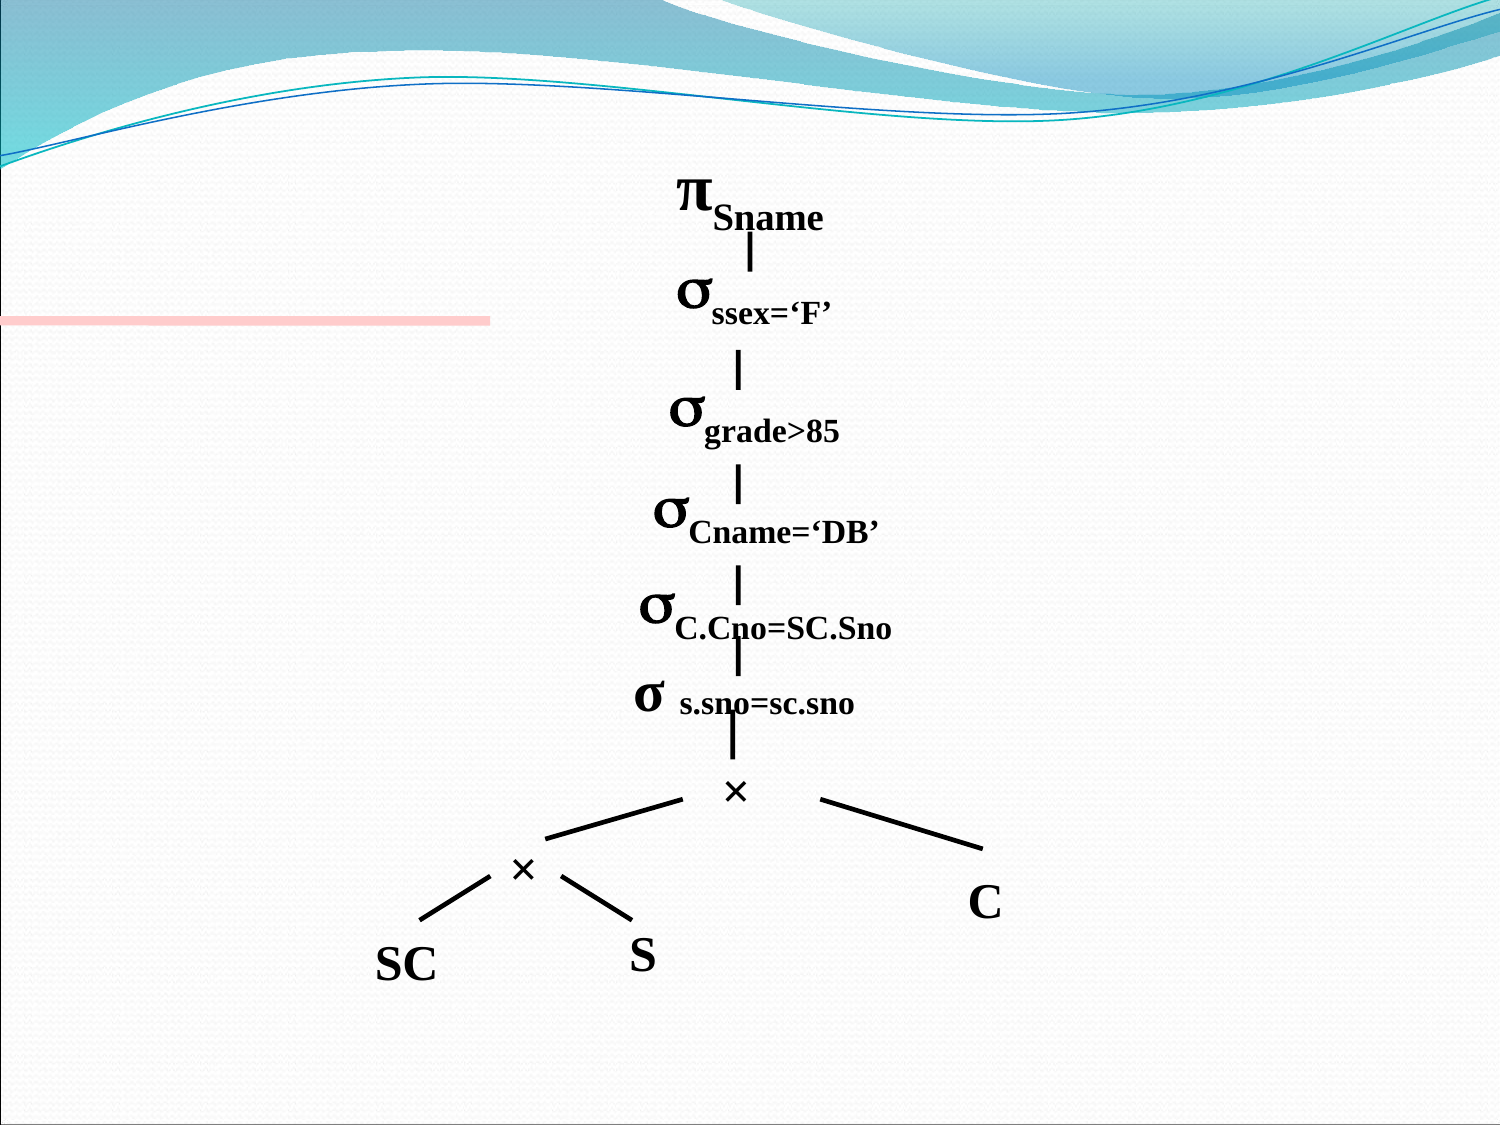

πSname

σssex=‘F’

σgrade>85

σCname=‘DB’

σC.Cno=SC.Sno

σ s.sno=sc.sno

×

×
C

S
SC

895